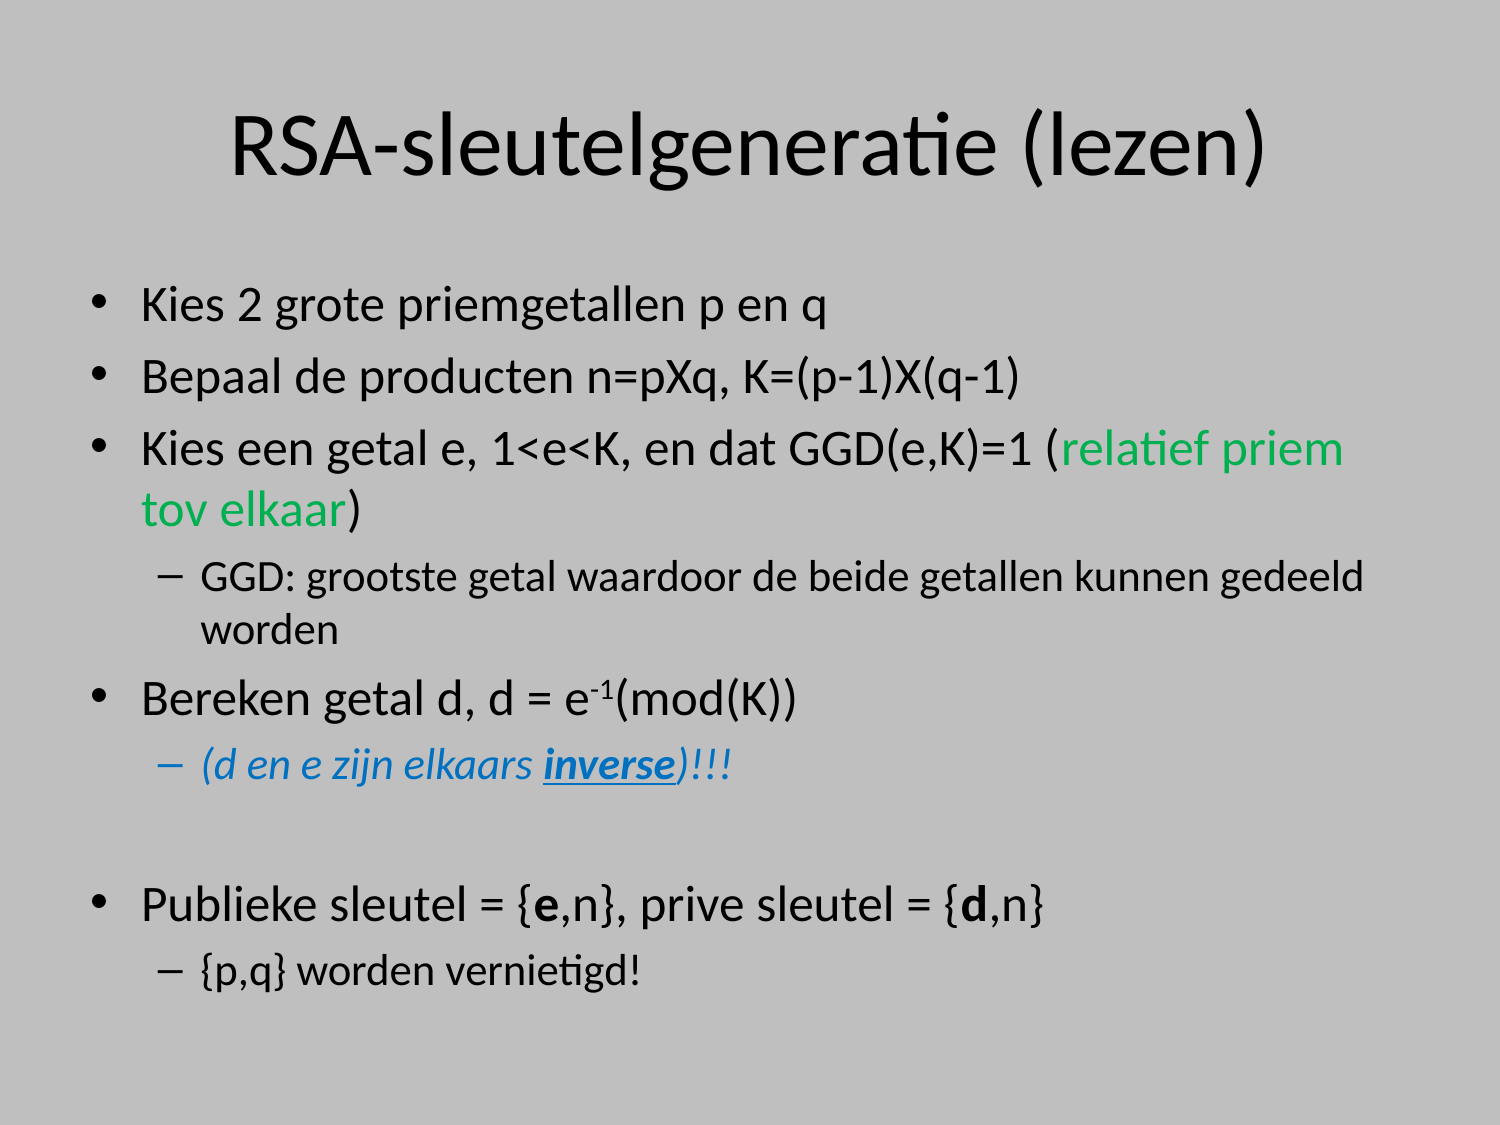

# RSA-sleutelgeneratie (lezen)
Kies 2 grote priemgetallen p en q
Bepaal de producten n=pXq, K=(p-1)X(q-1)
Kies een getal e, 1<e<K, en dat GGD(e,K)=1 (relatief priem tov elkaar)
GGD: grootste getal waardoor de beide getallen kunnen gedeeld worden
Bereken getal d, d = e-1(mod(K))
(d en e zijn elkaars inverse)!!!

Publieke sleutel = {e,n}, prive sleutel = {d,n}
{p,q} worden vernietigd!